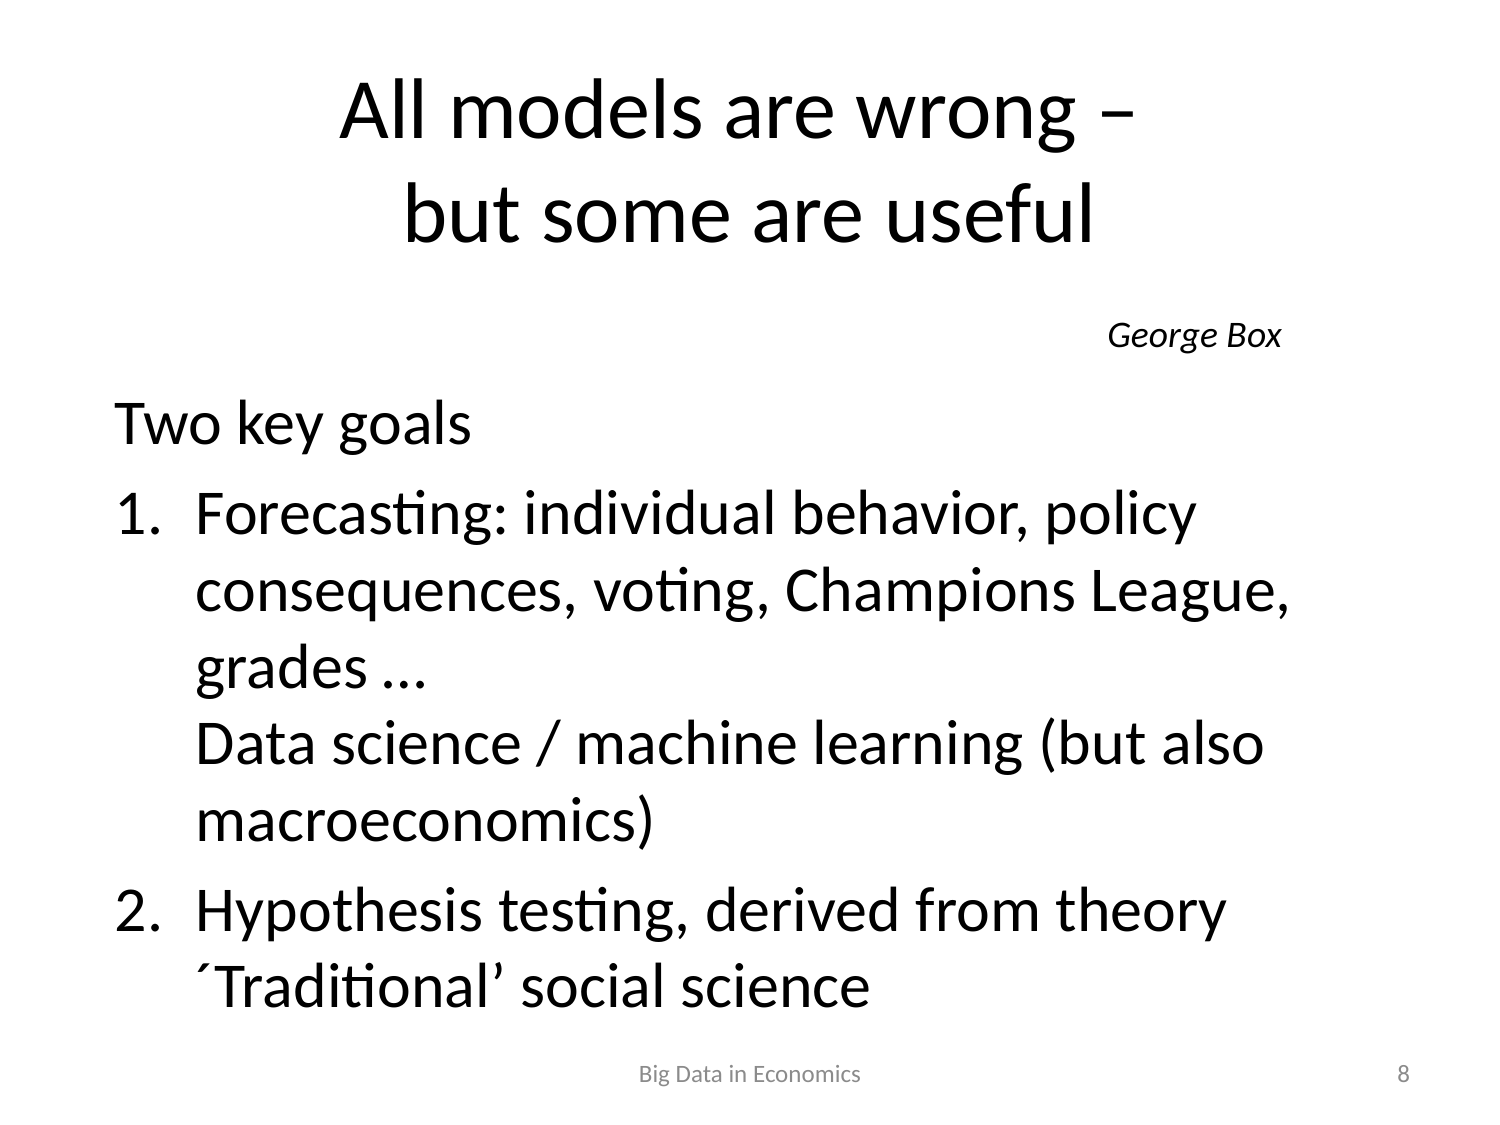

# All models are wrong – but some are useful
George Box
Two key goals
Forecasting: individual behavior, policy consequences, voting, Champions League, grades …
Data science / machine learning (but also macroeconomics)
Hypothesis testing, derived from theory
´Traditional’ social science

Big Data in Economics
8